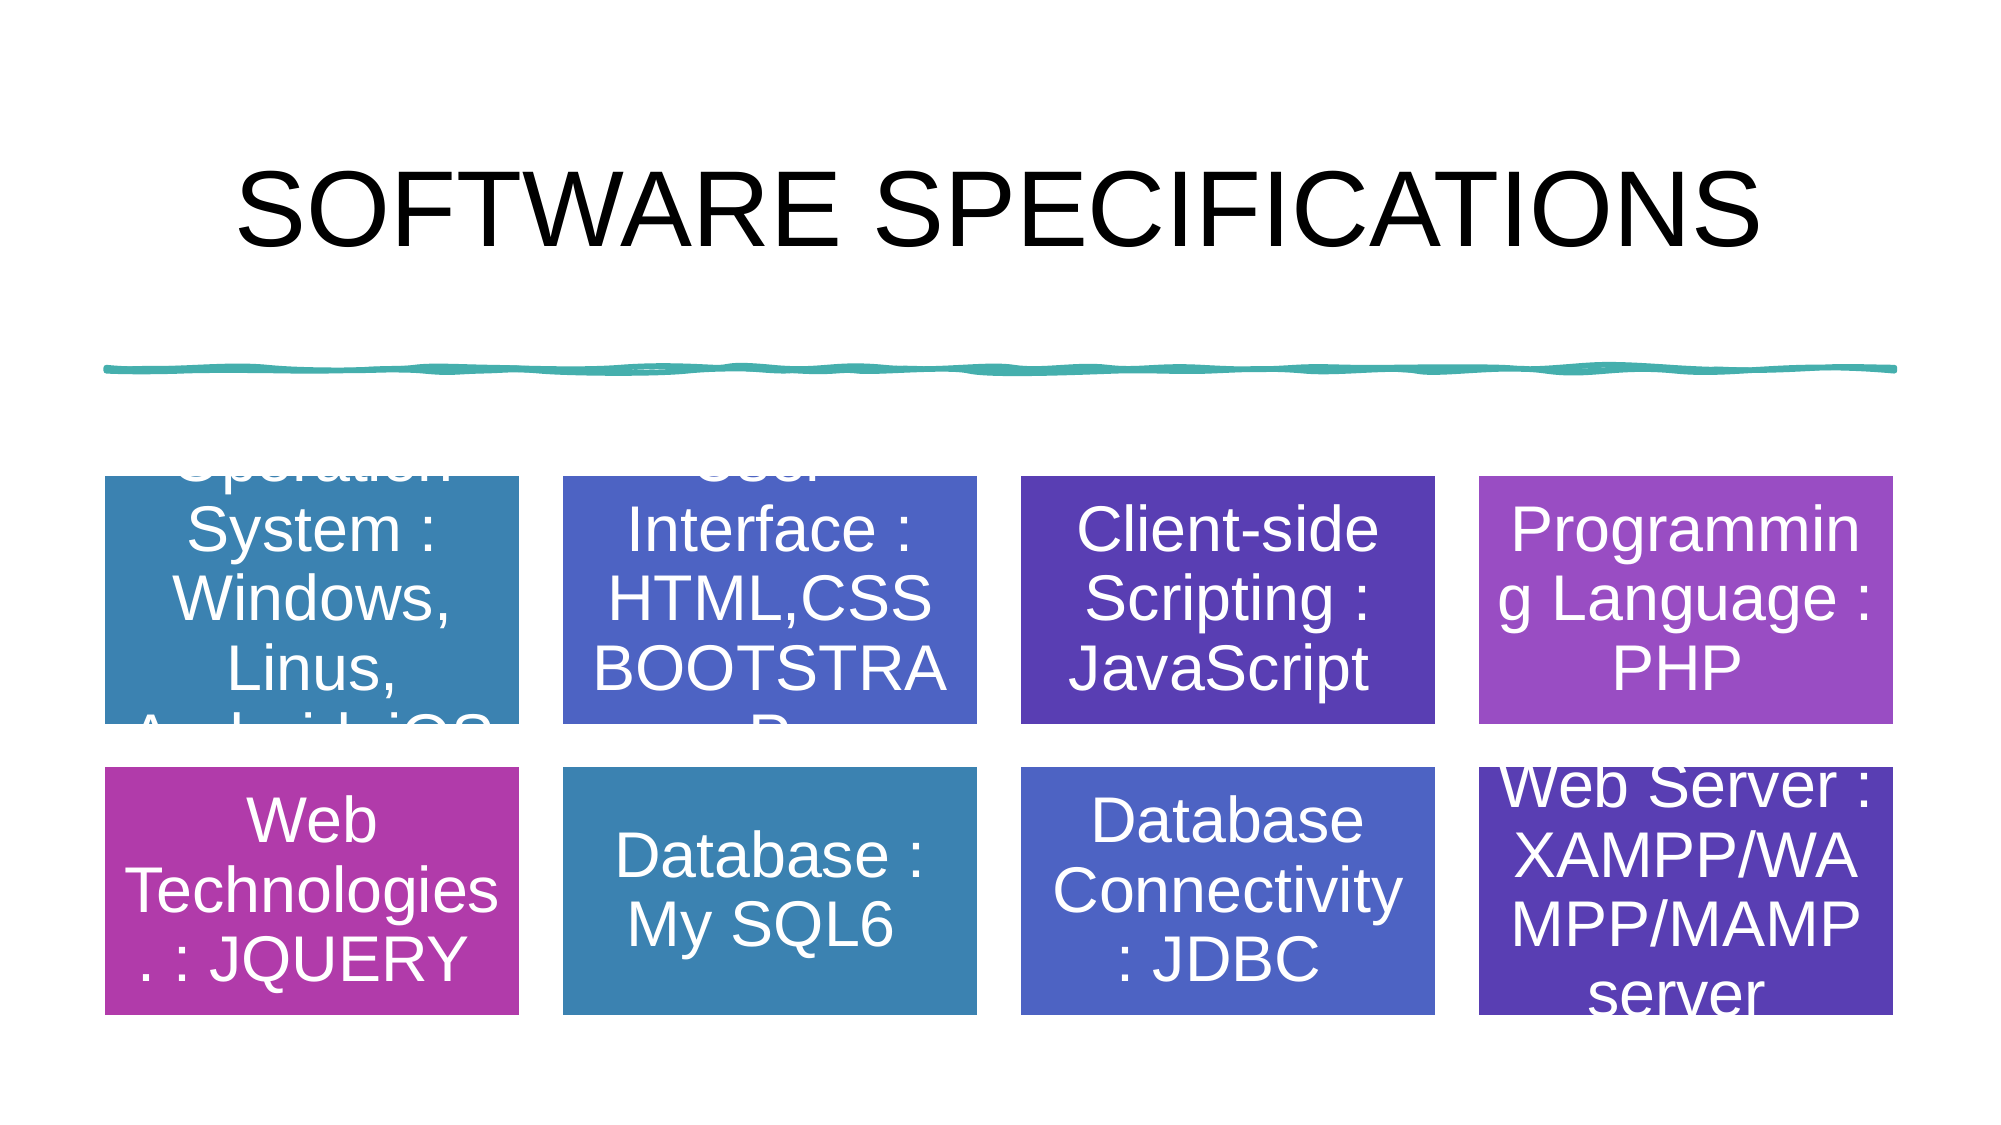

# SOFTWARE SPECIFICATIONS

Operation System : Windows, Linus, Android, iOS
User-Interface : HTML,CSS BOOTSTRAP
Client-side Scripting : JavaScript
Programming Language : PHP
Web Technologies. : JQUERY
Database : My SQL6
Database Connectivity : JDBC
Web Server : XAMPP/WAMPP/MAMP server